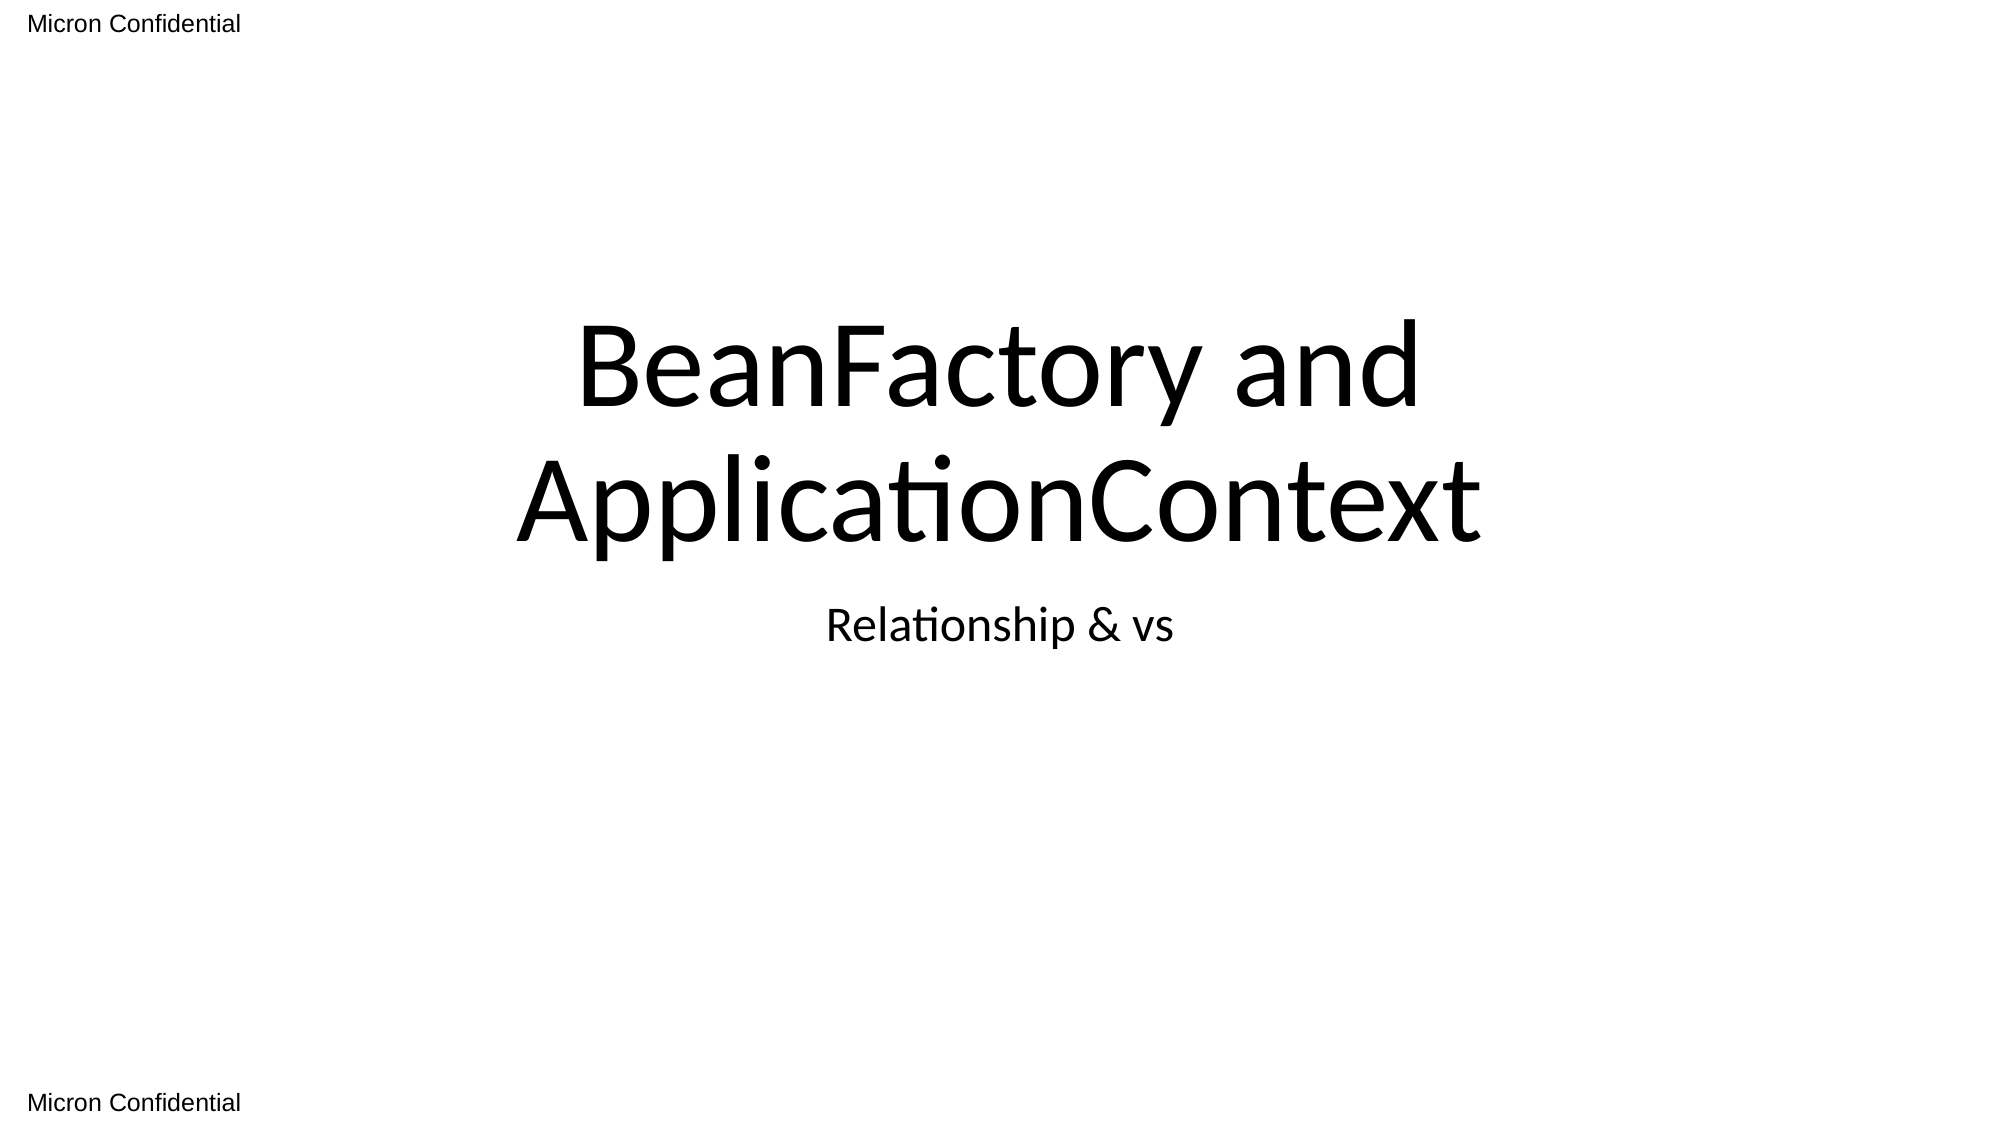

# BeanFactory and ApplicationContext
Relationship & vs